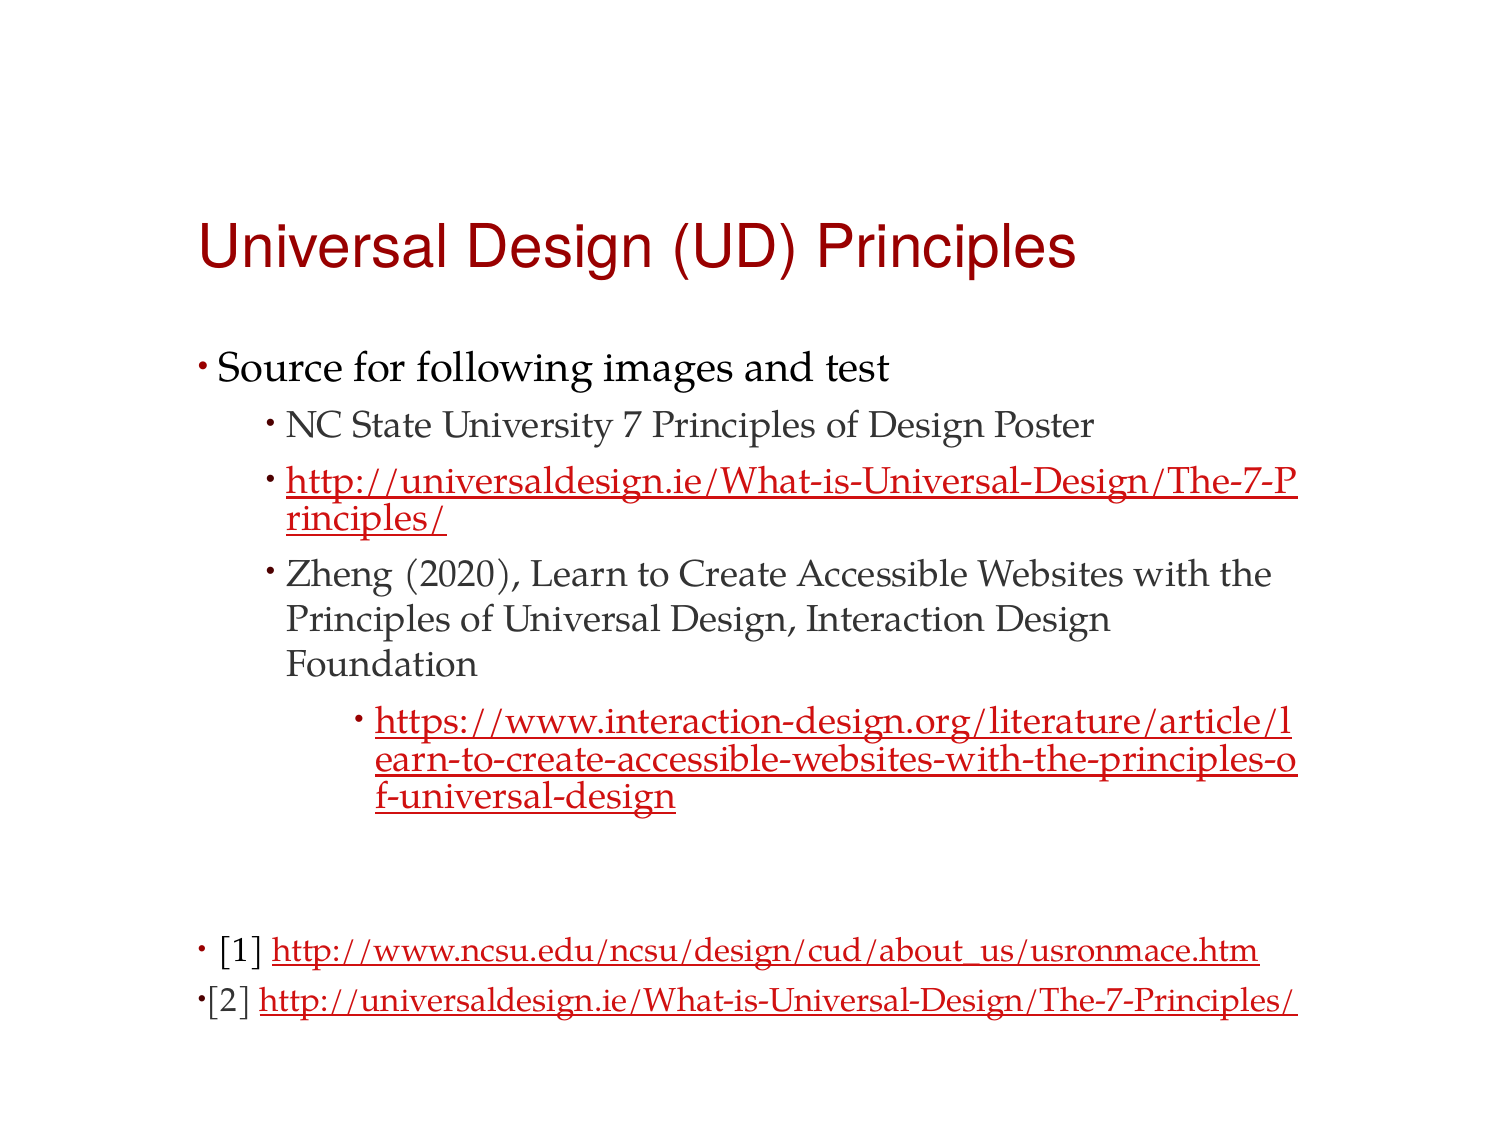

# Universal Design (UD) Principles
Source for following images and test
NC State University 7 Principles of Design Poster
http://universaldesign.ie/What-is-Universal-Design/The-7-Principles/
Zheng (2020), Learn to Create Accessible Websites with the Principles of Universal Design, Interaction Design Foundation
https://www.interaction-design.org/literature/article/learn-to-create-accessible-websites-with-the-principles-of-universal-design

[1] http://www.ncsu.edu/ncsu/design/cud/about_us/usronmace.htm
[2] http://universaldesign.ie/What-is-Universal-Design/The-7-Principles/